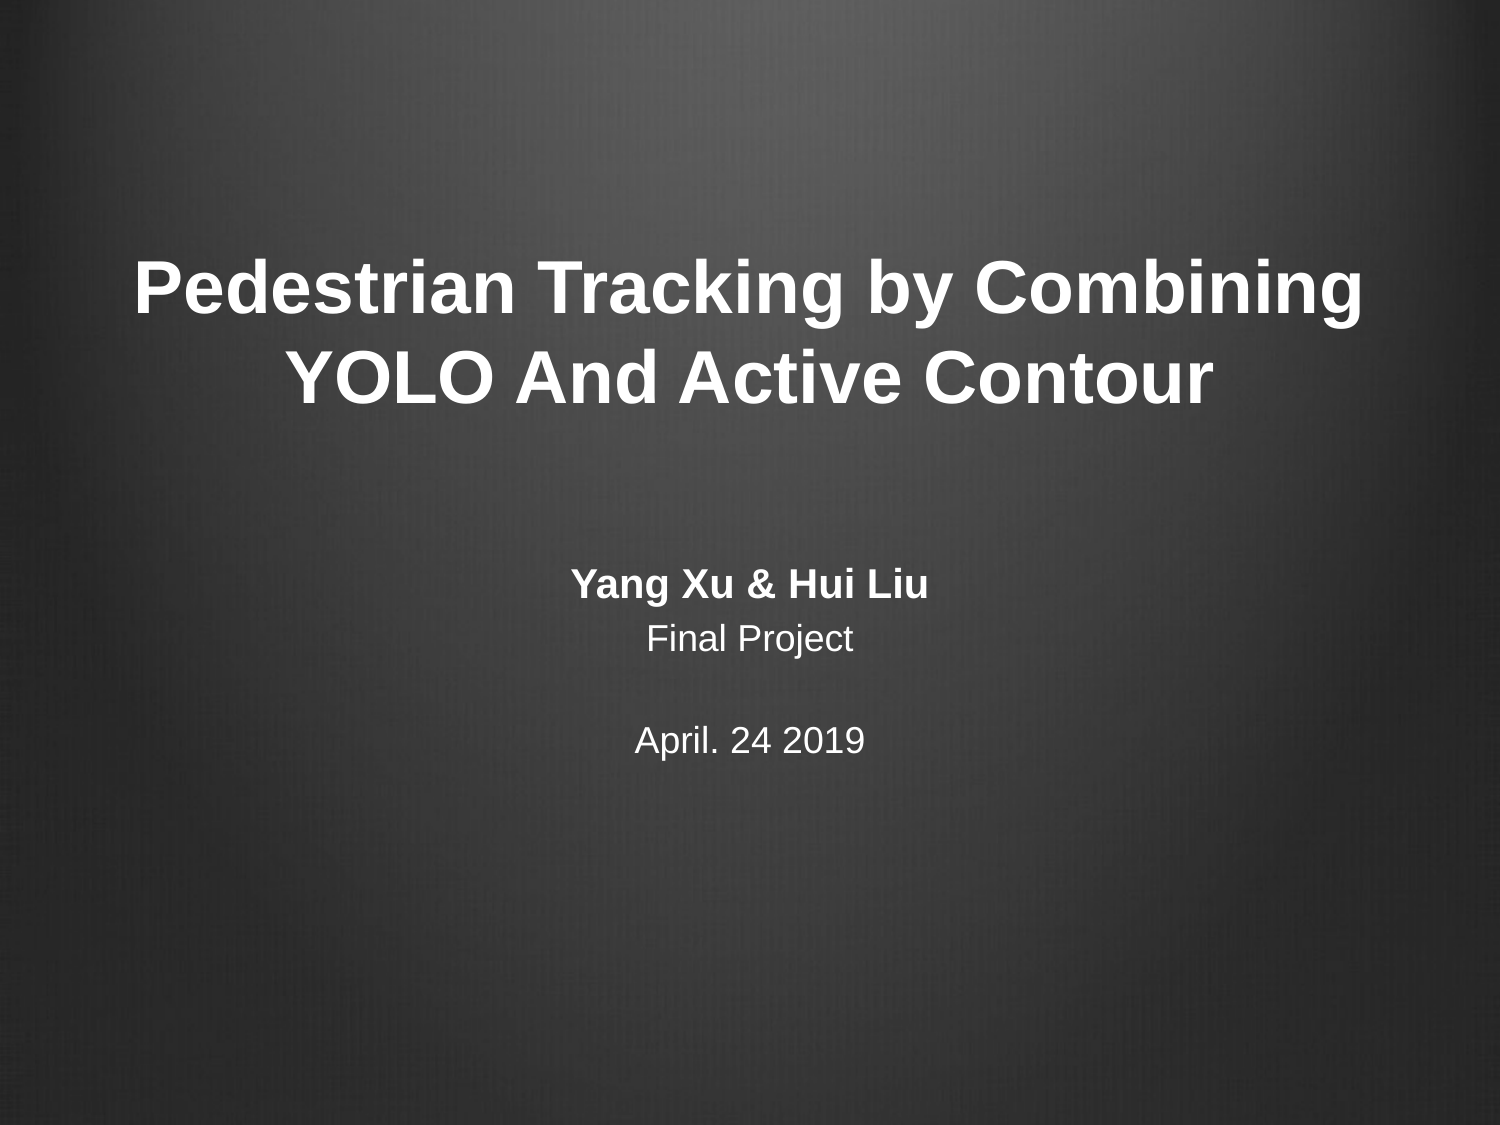

# Pedestrian Tracking by Combining YOLO And Active Contour

Yang Xu & Hui Liu
Final Project

April. 24 2019